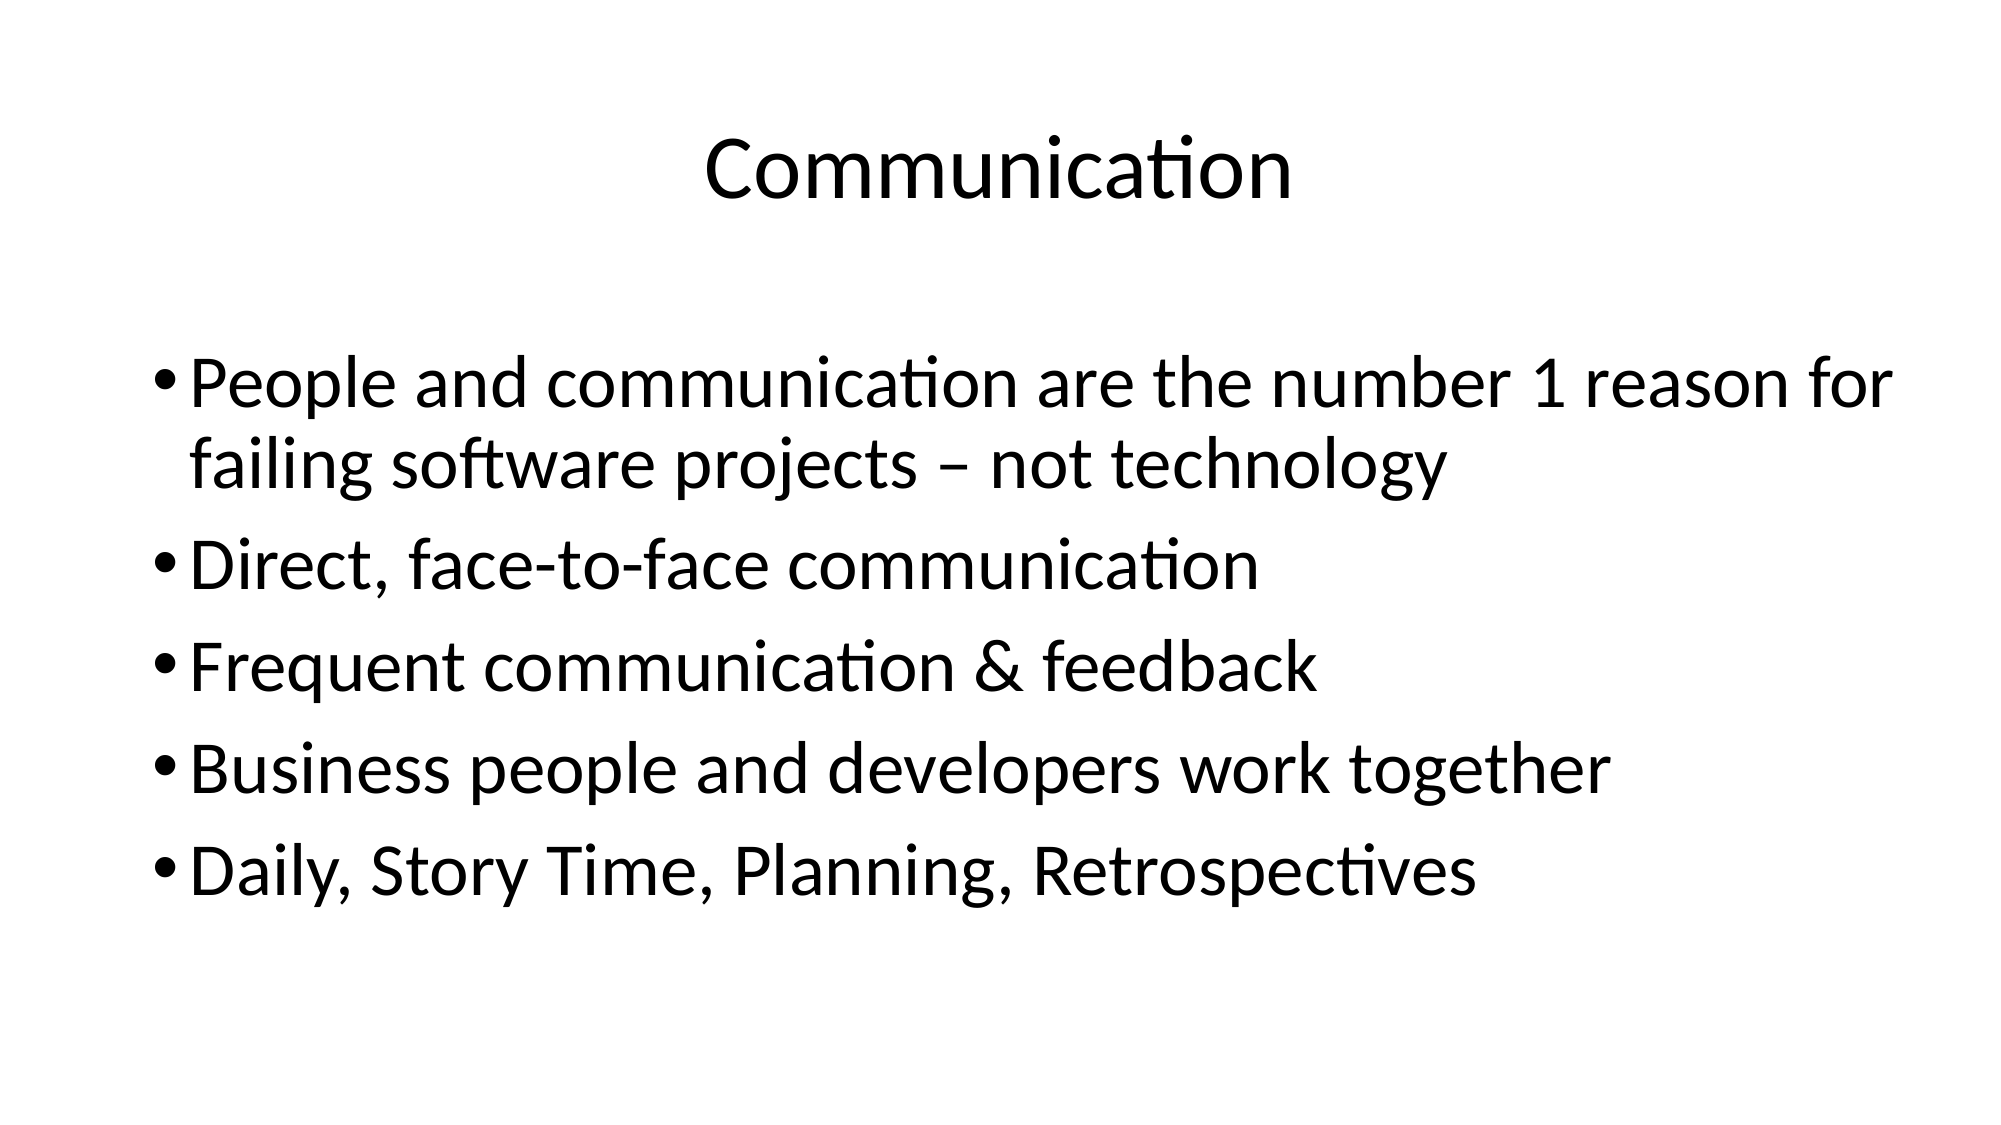

# Communication
People and communication are the number 1 reason for failing software projects – not technology
Direct, face-to-face communication
Frequent communication & feedback
Business people and developers work together
Daily, Story Time, Planning, Retrospectives